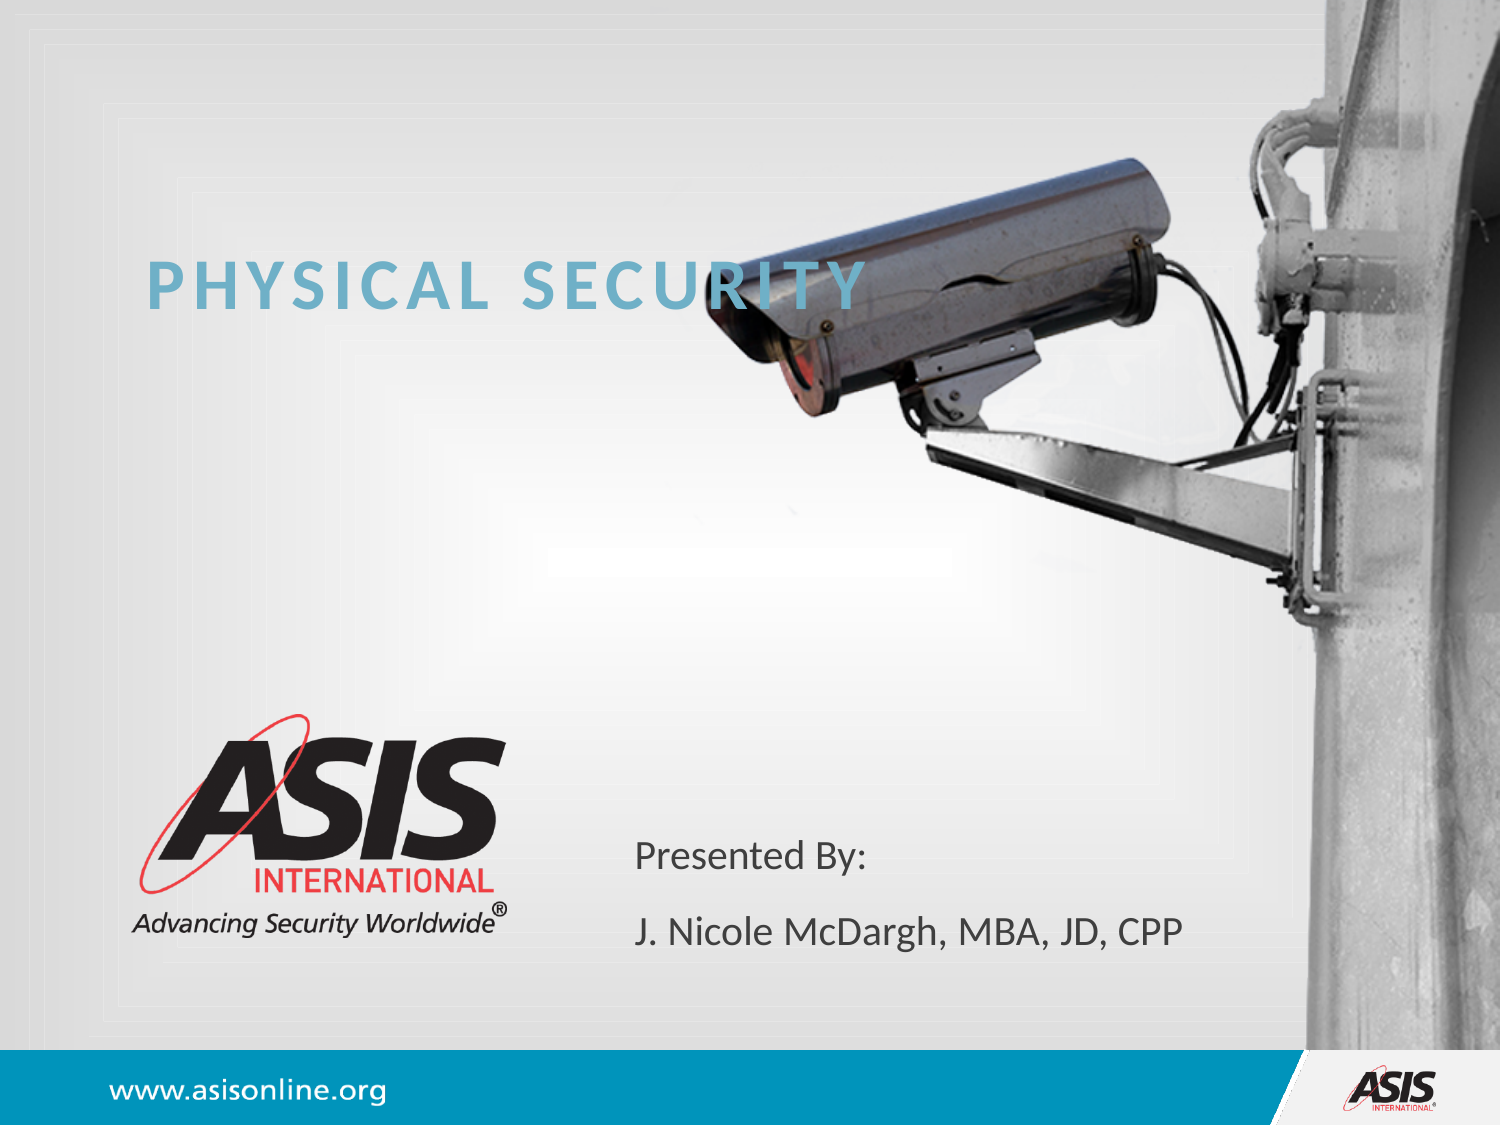

# Physical Security
Presented By:
J. Nicole McDargh, MBA, JD, CPP